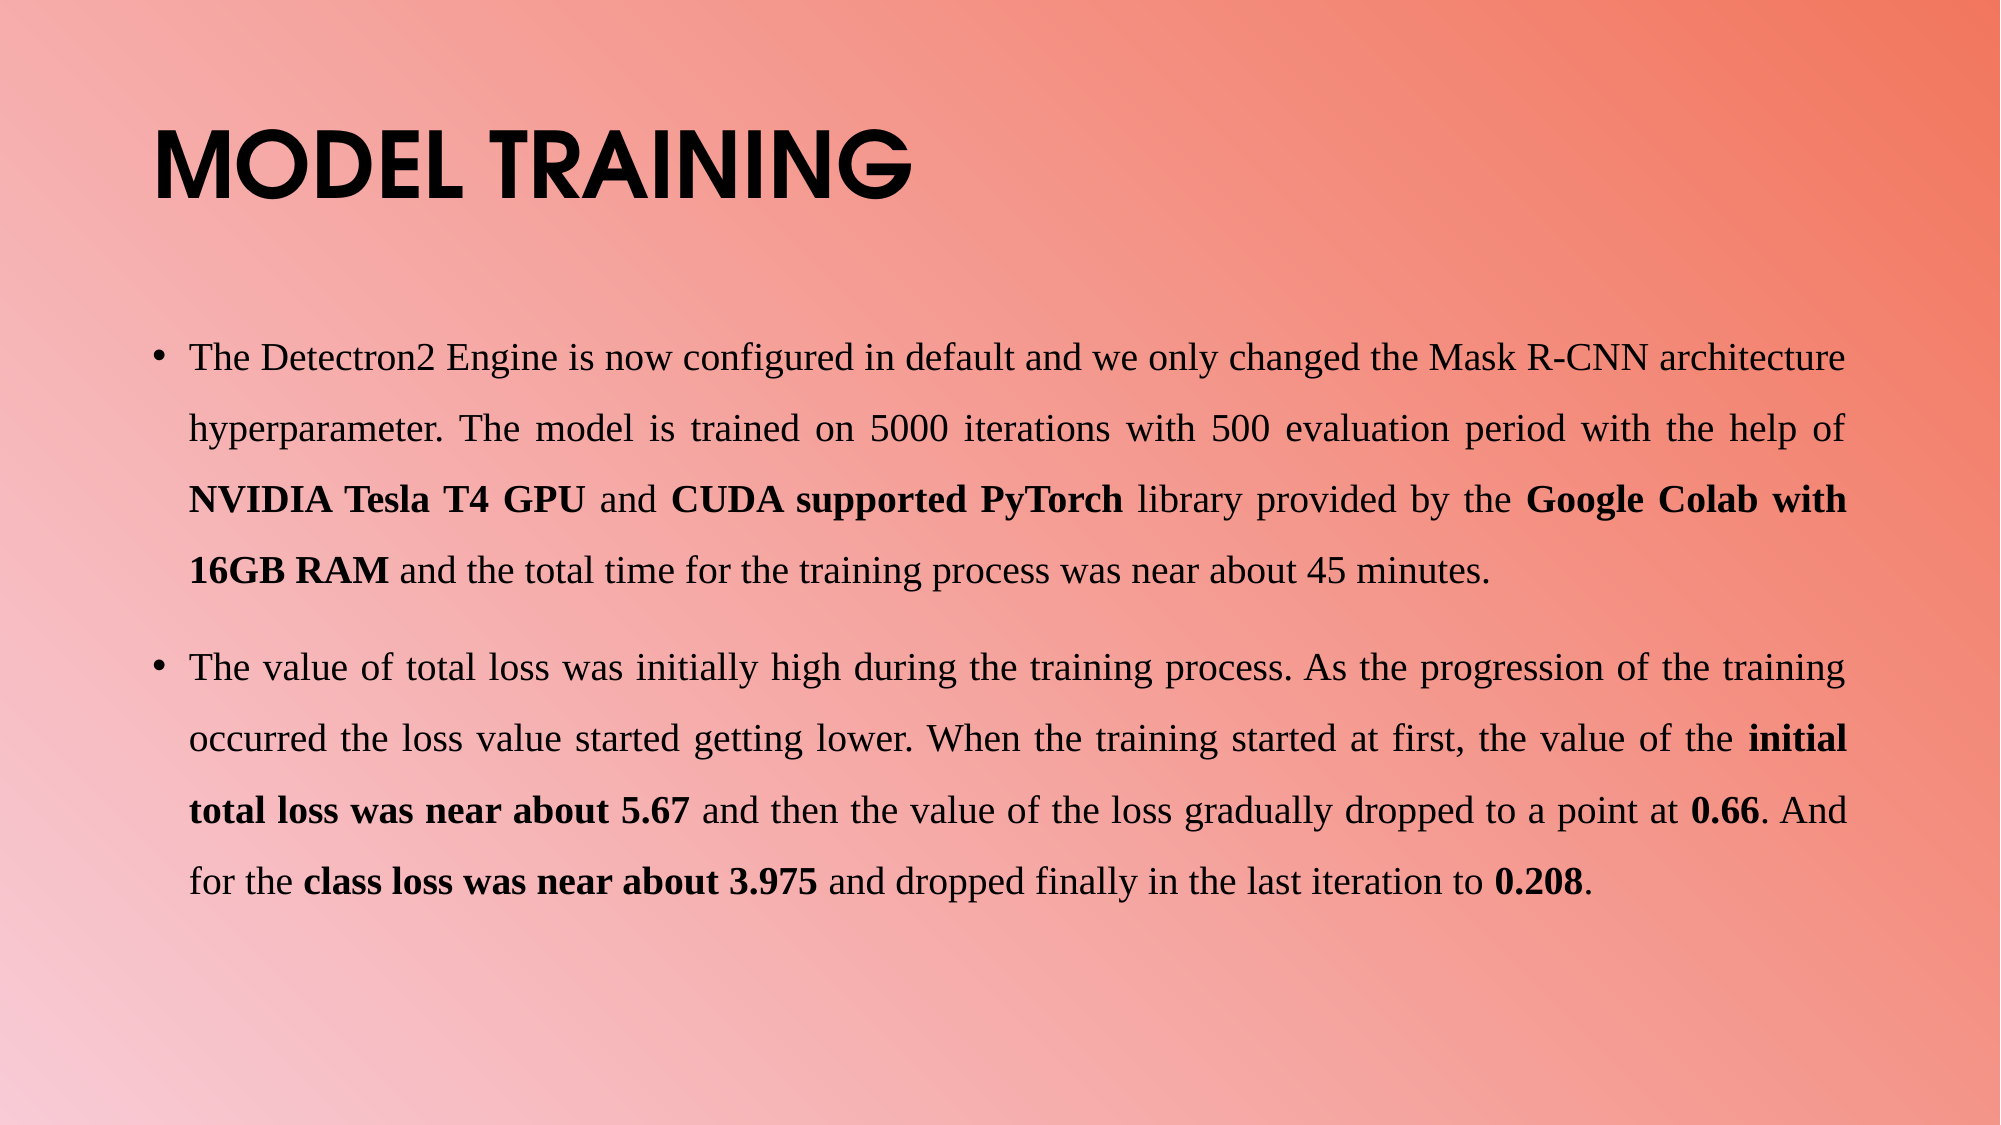

# MODEL TRAINING
The Detectron2 Engine is now configured in default and we only changed the Mask R-CNN architecture hyperparameter. The model is trained on 5000 iterations with 500 evaluation period with the help of NVIDIA Tesla T4 GPU and CUDA supported PyTorch library provided by the Google Colab with 16GB RAM and the total time for the training process was near about 45 minutes.
The value of total loss was initially high during the training process. As the progression of the training occurred the loss value started getting lower. When the training started at first, the value of the initial total loss was near about 5.67 and then the value of the loss gradually dropped to a point at 0.66. And for the class loss was near about 3.975 and dropped finally in the last iteration to 0.208.